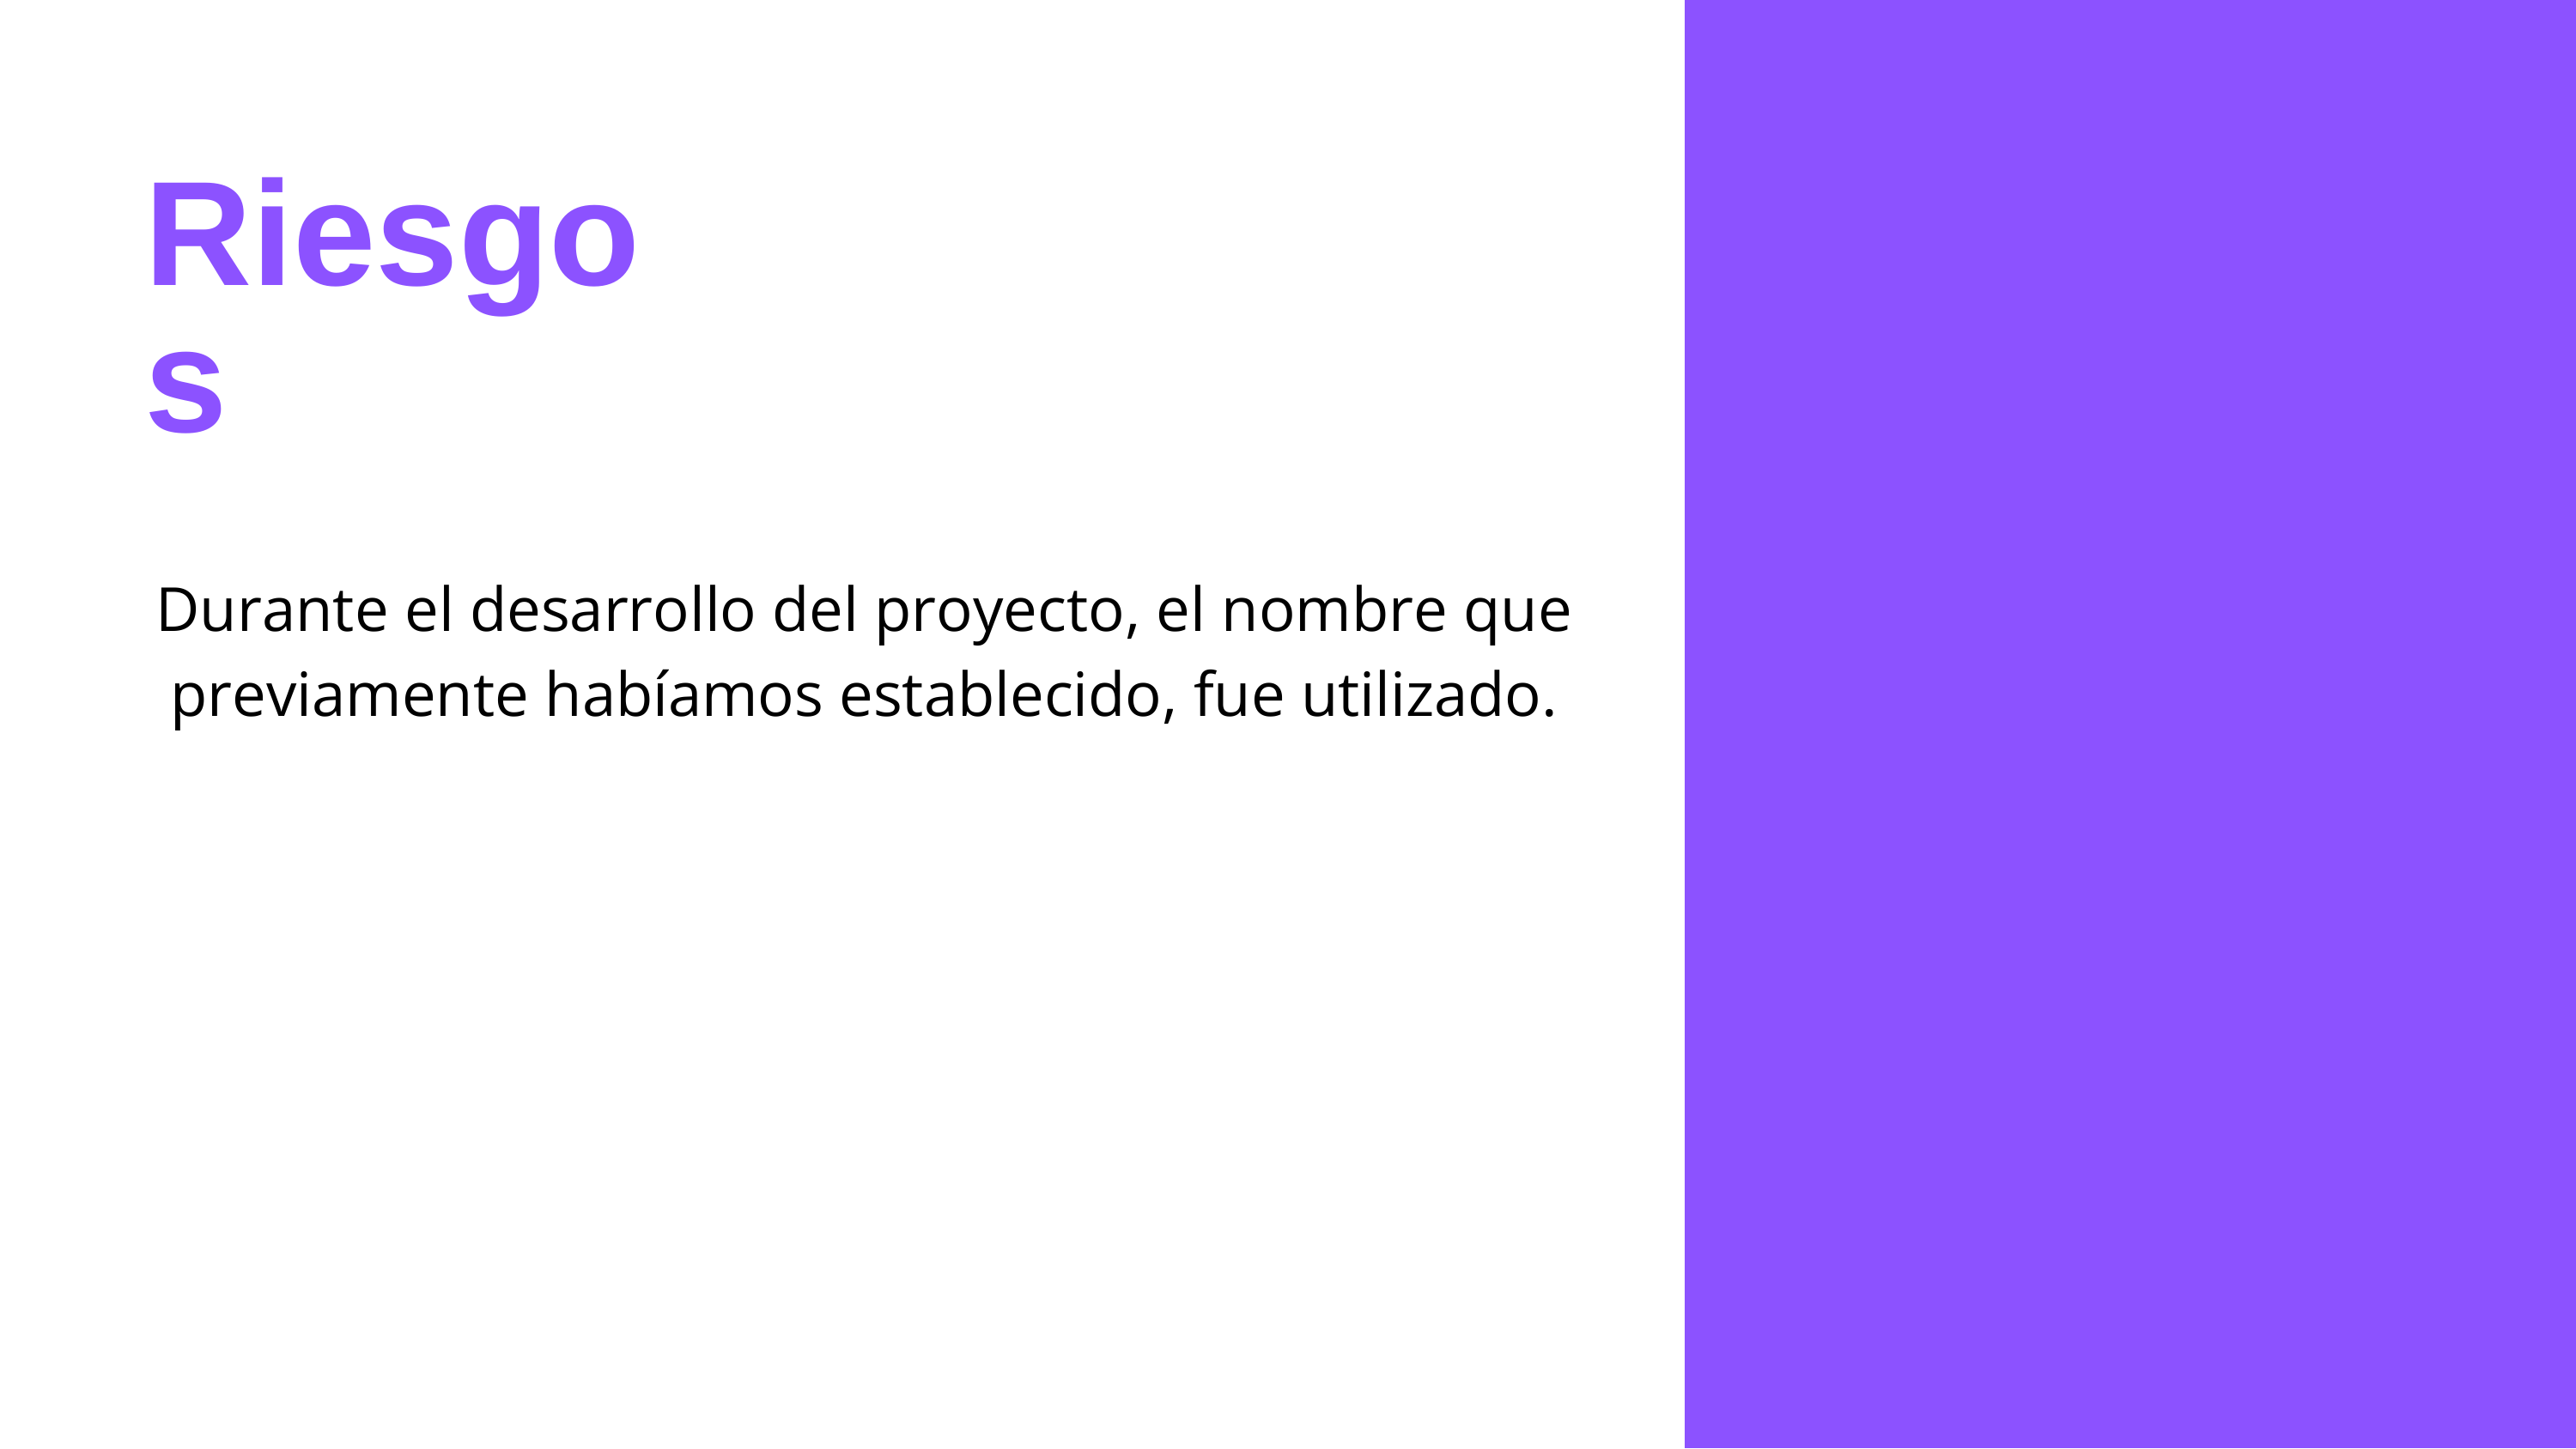

Riesgos
Durante el desarrollo del proyecto, el nombre que
previamente habíamos establecido, fue utilizado.